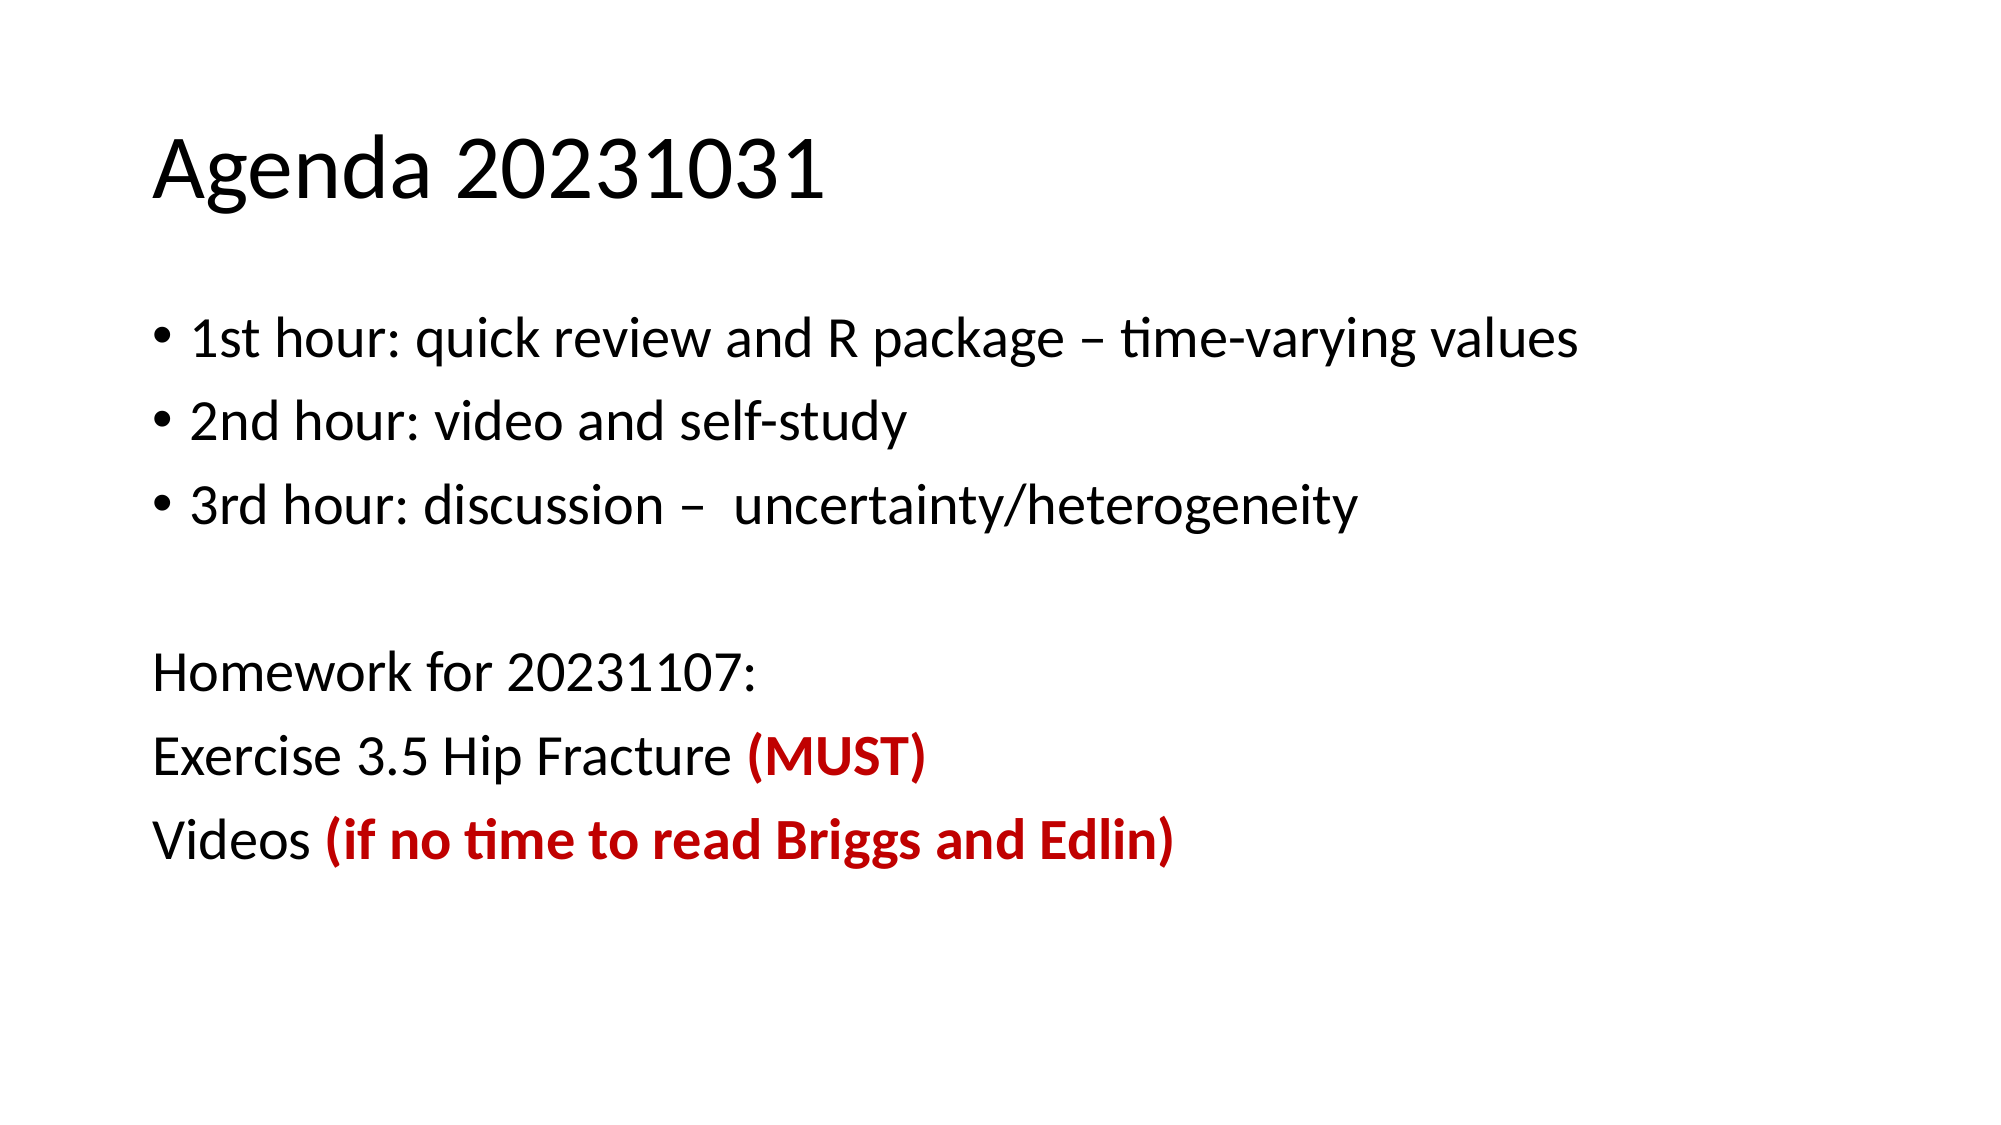

# Agenda 20231031
1st hour: quick review and R package – time-varying values
2nd hour: video and self-study
3rd hour: discussion –  uncertainty/heterogeneity

Homework for 20231107:
Exercise 3.5 Hip Fracture (MUST)
Videos (if no time to read Briggs and Edlin)